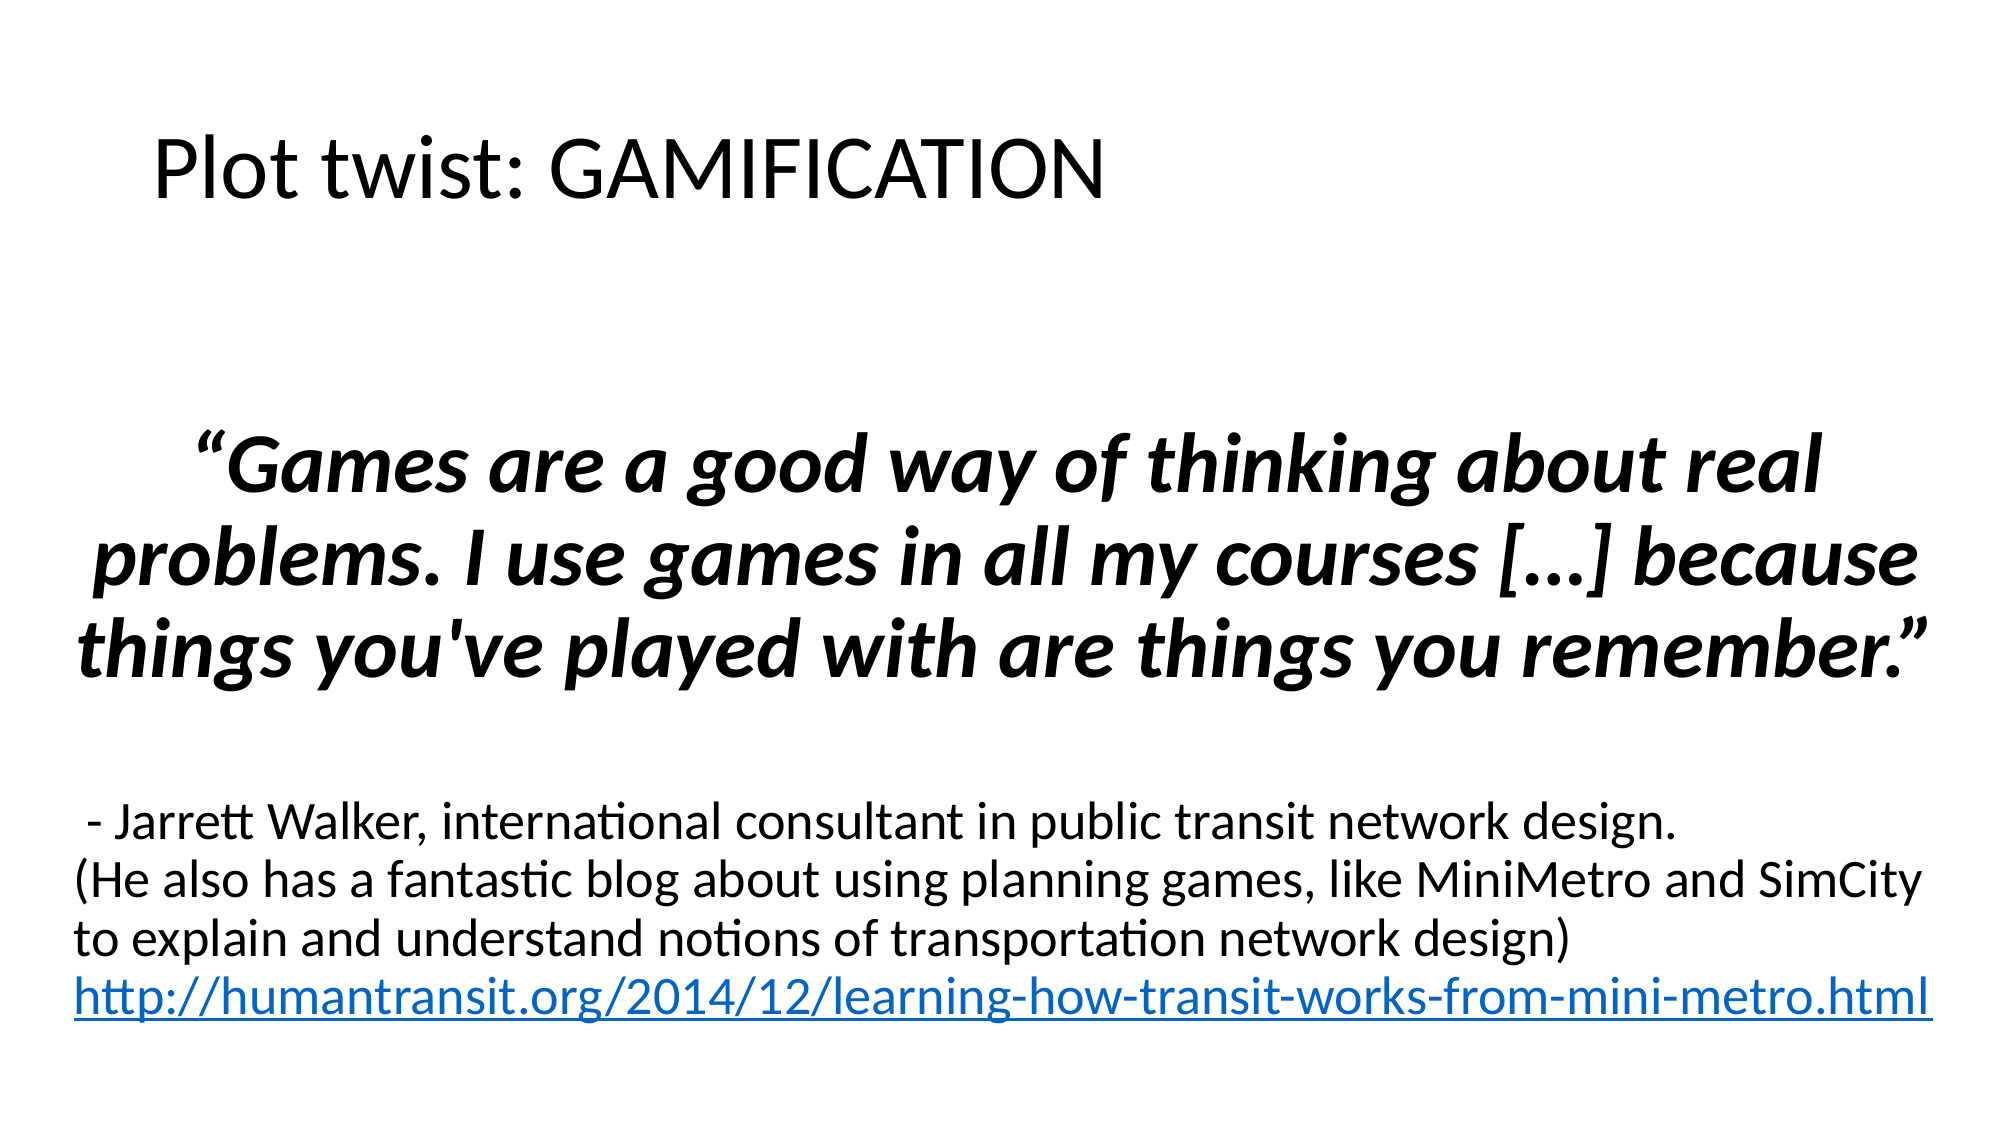

# Plot twist: GAMIFICATION

“Games are a good way of thinking about real problems. I use games in all my courses […] because things you've played with are things you remember.”

 - Jarrett Walker, international consultant in public transit network design.
(He also has a fantastic blog about using planning games, like MiniMetro and SimCity to explain and understand notions of transportation network design)
http://humantransit.org/2014/12/learning-how-transit-works-from-mini-metro.html